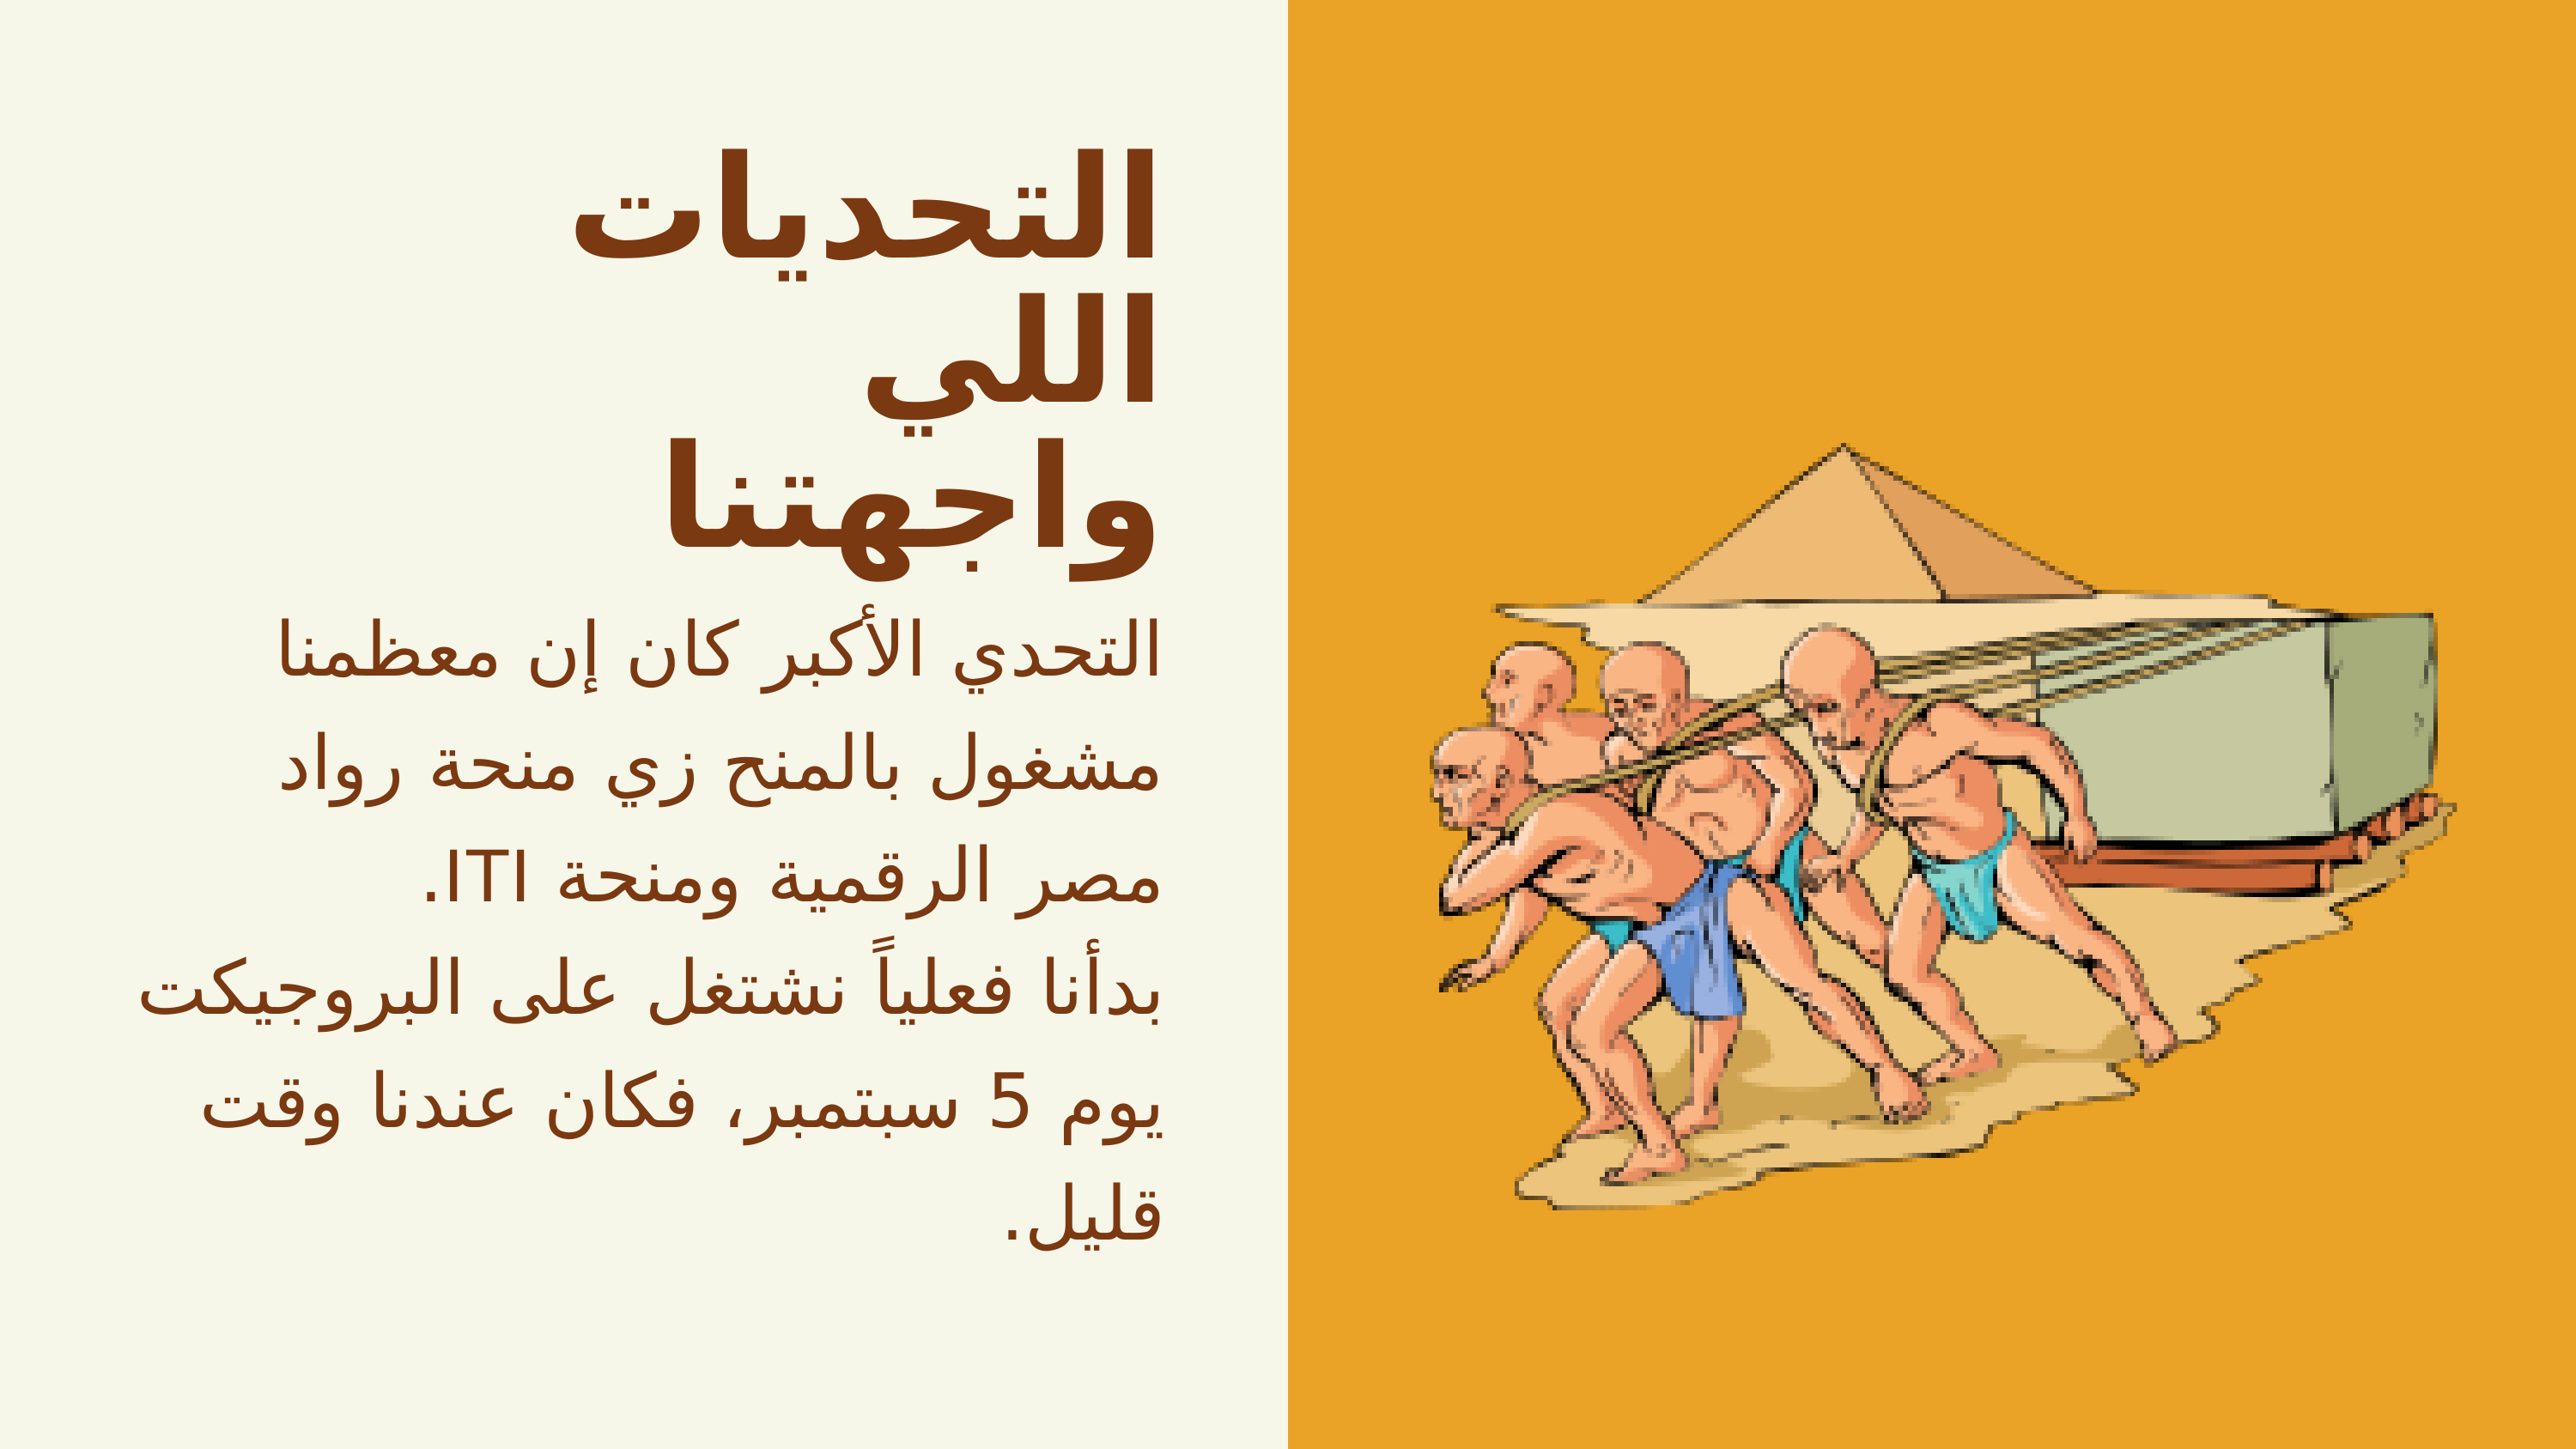

التحديات اللي واجهتنا

التحدي الأكبر كان إن معظمنا مشغول بالمنح زي منحة رواد مصر الرقمية ومنحة ITI.
بدأنا فعلياً نشتغل على البروجيكت يوم 5 سبتمبر، فكان عندنا وقت قليل.